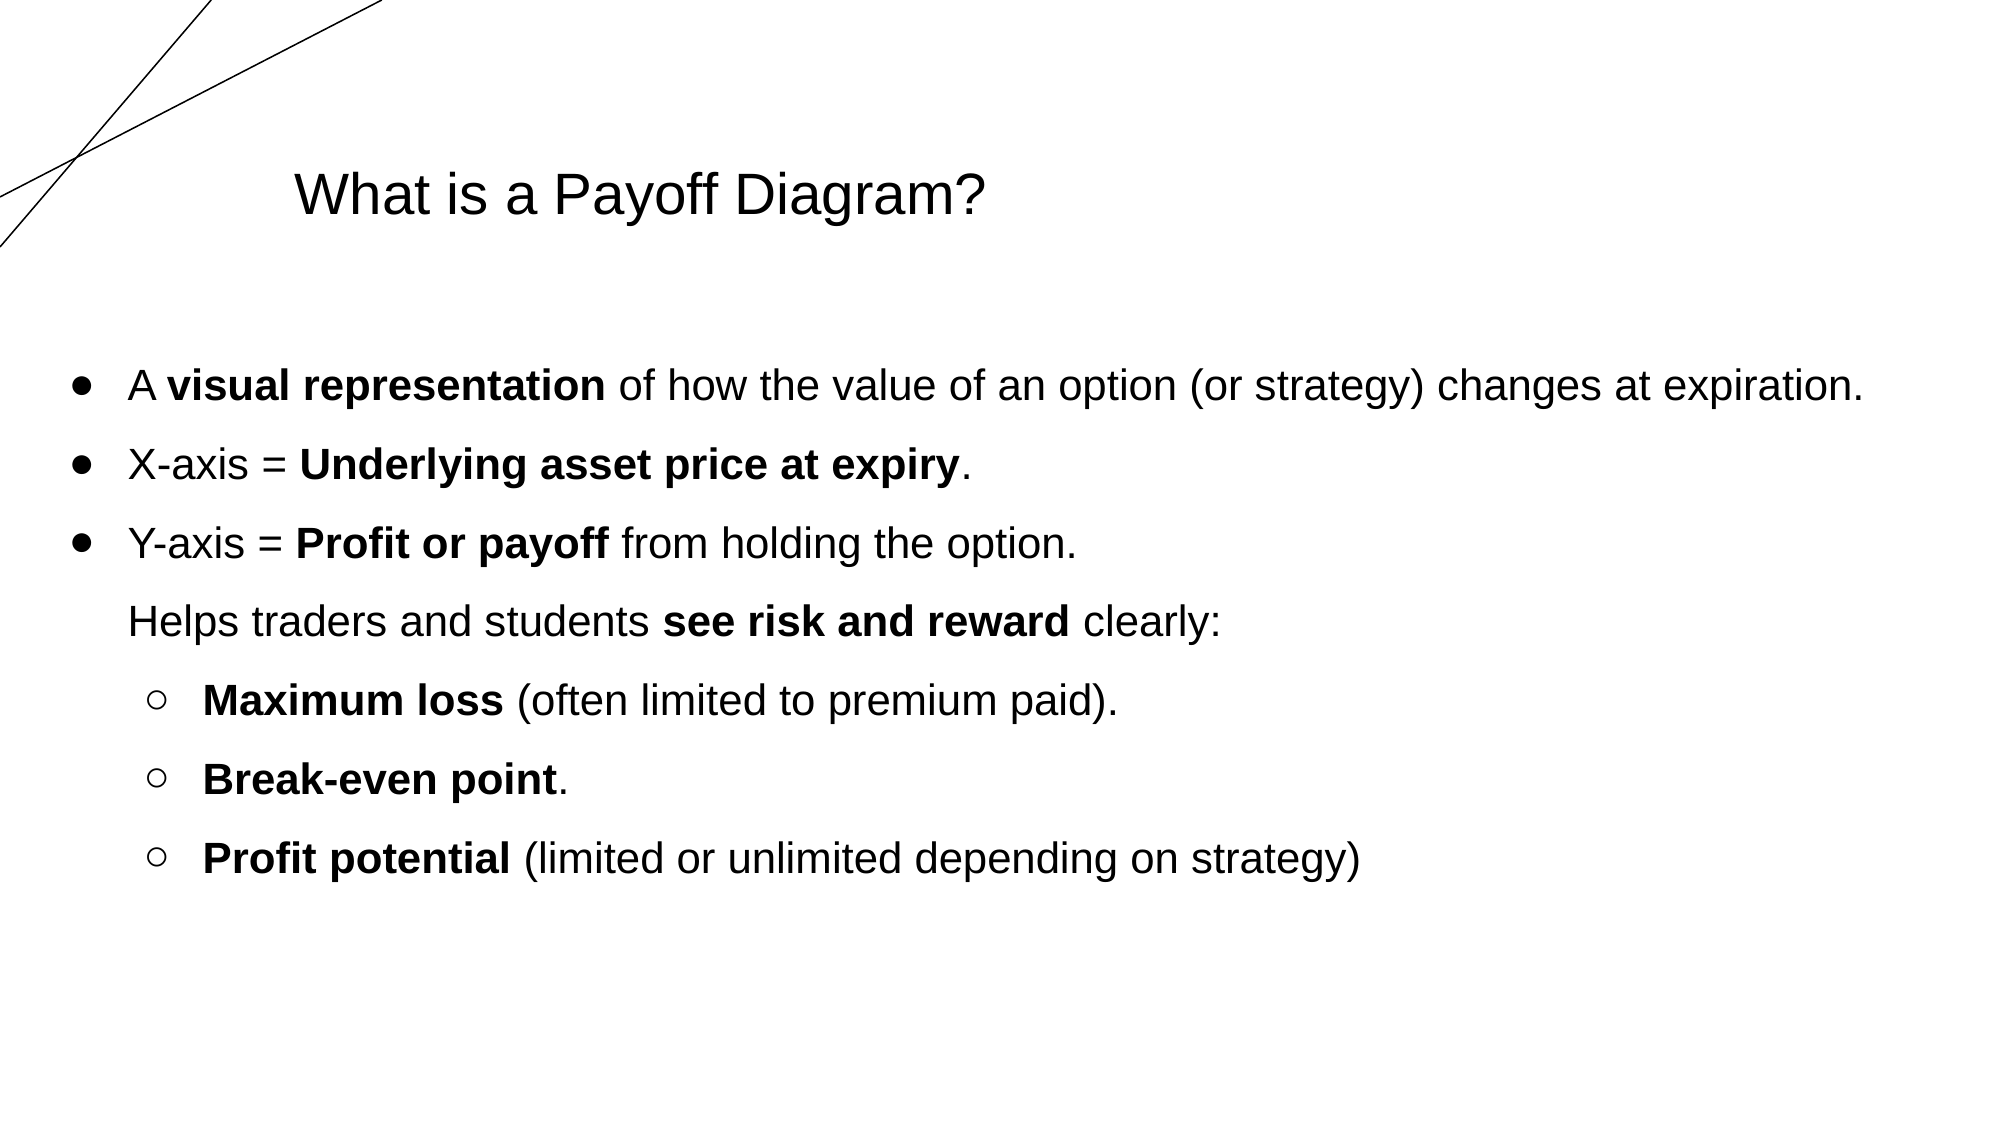

What is a Payoff Diagram?
A visual representation of how the value of an option (or strategy) changes at expiration.
X-axis = Underlying asset price at expiry.
Y-axis = Profit or payoff from holding the option.
Helps traders and students see risk and reward clearly:
Maximum loss (often limited to premium paid).
Break-even point.
Profit potential (limited or unlimited depending on strategy)